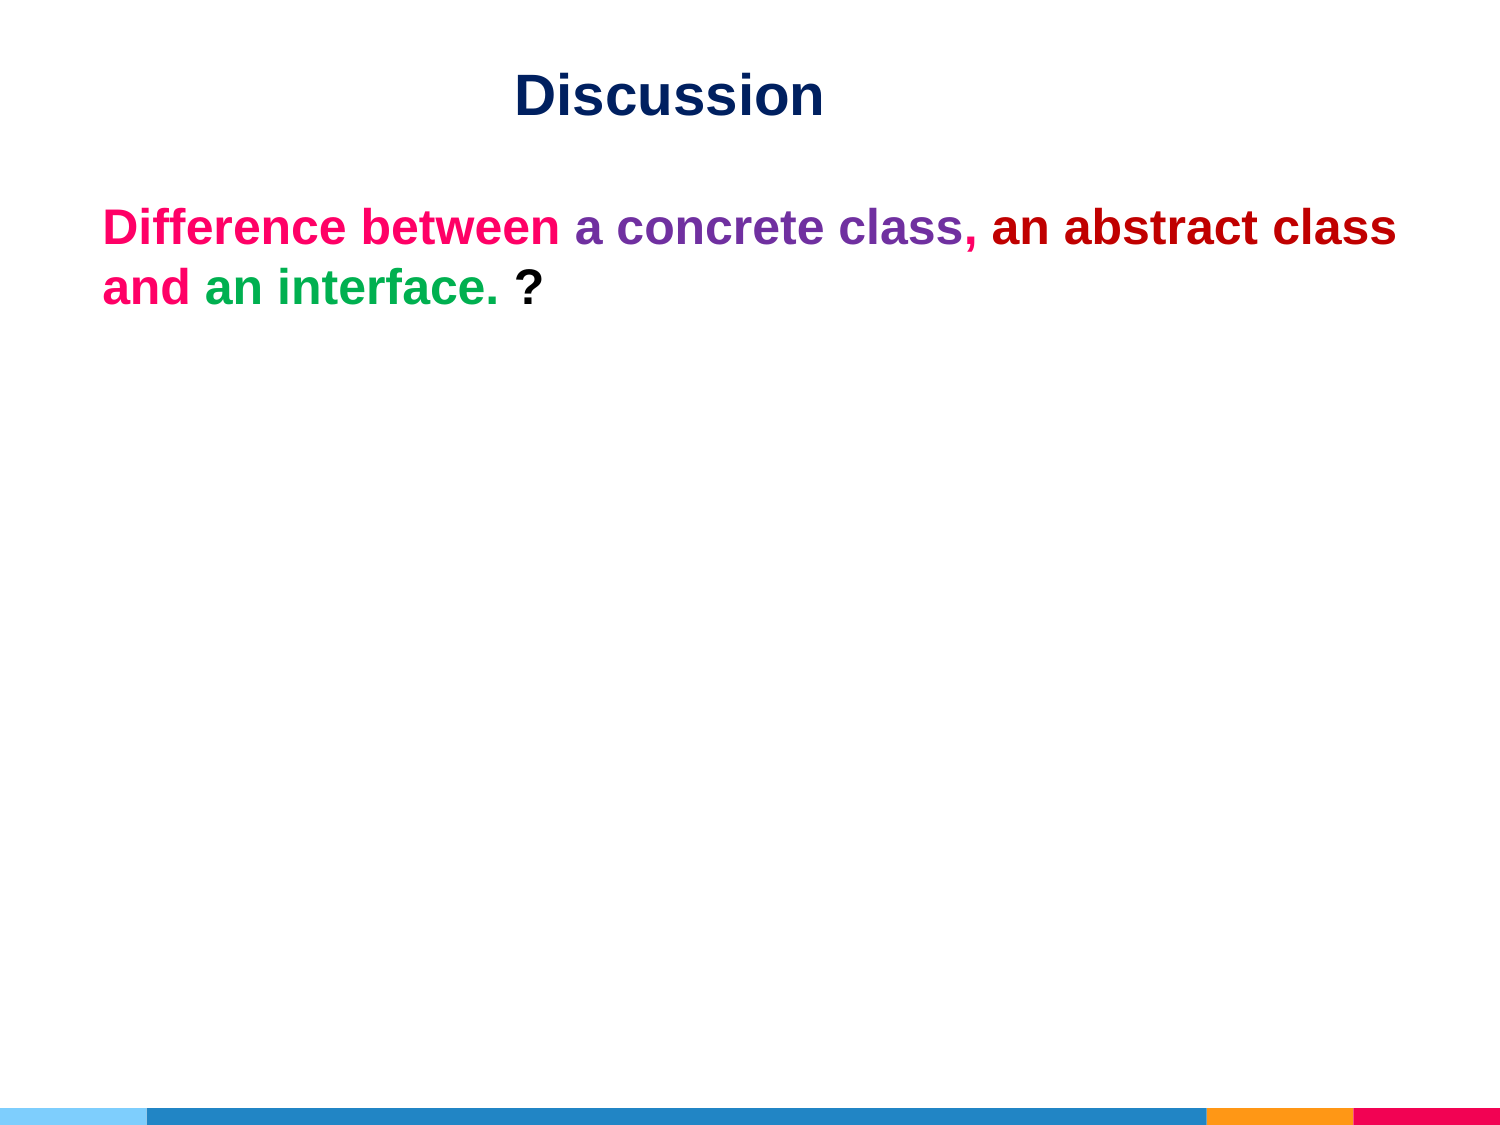

Discussion
Difference between a concrete class, an abstract class and an interface. ?